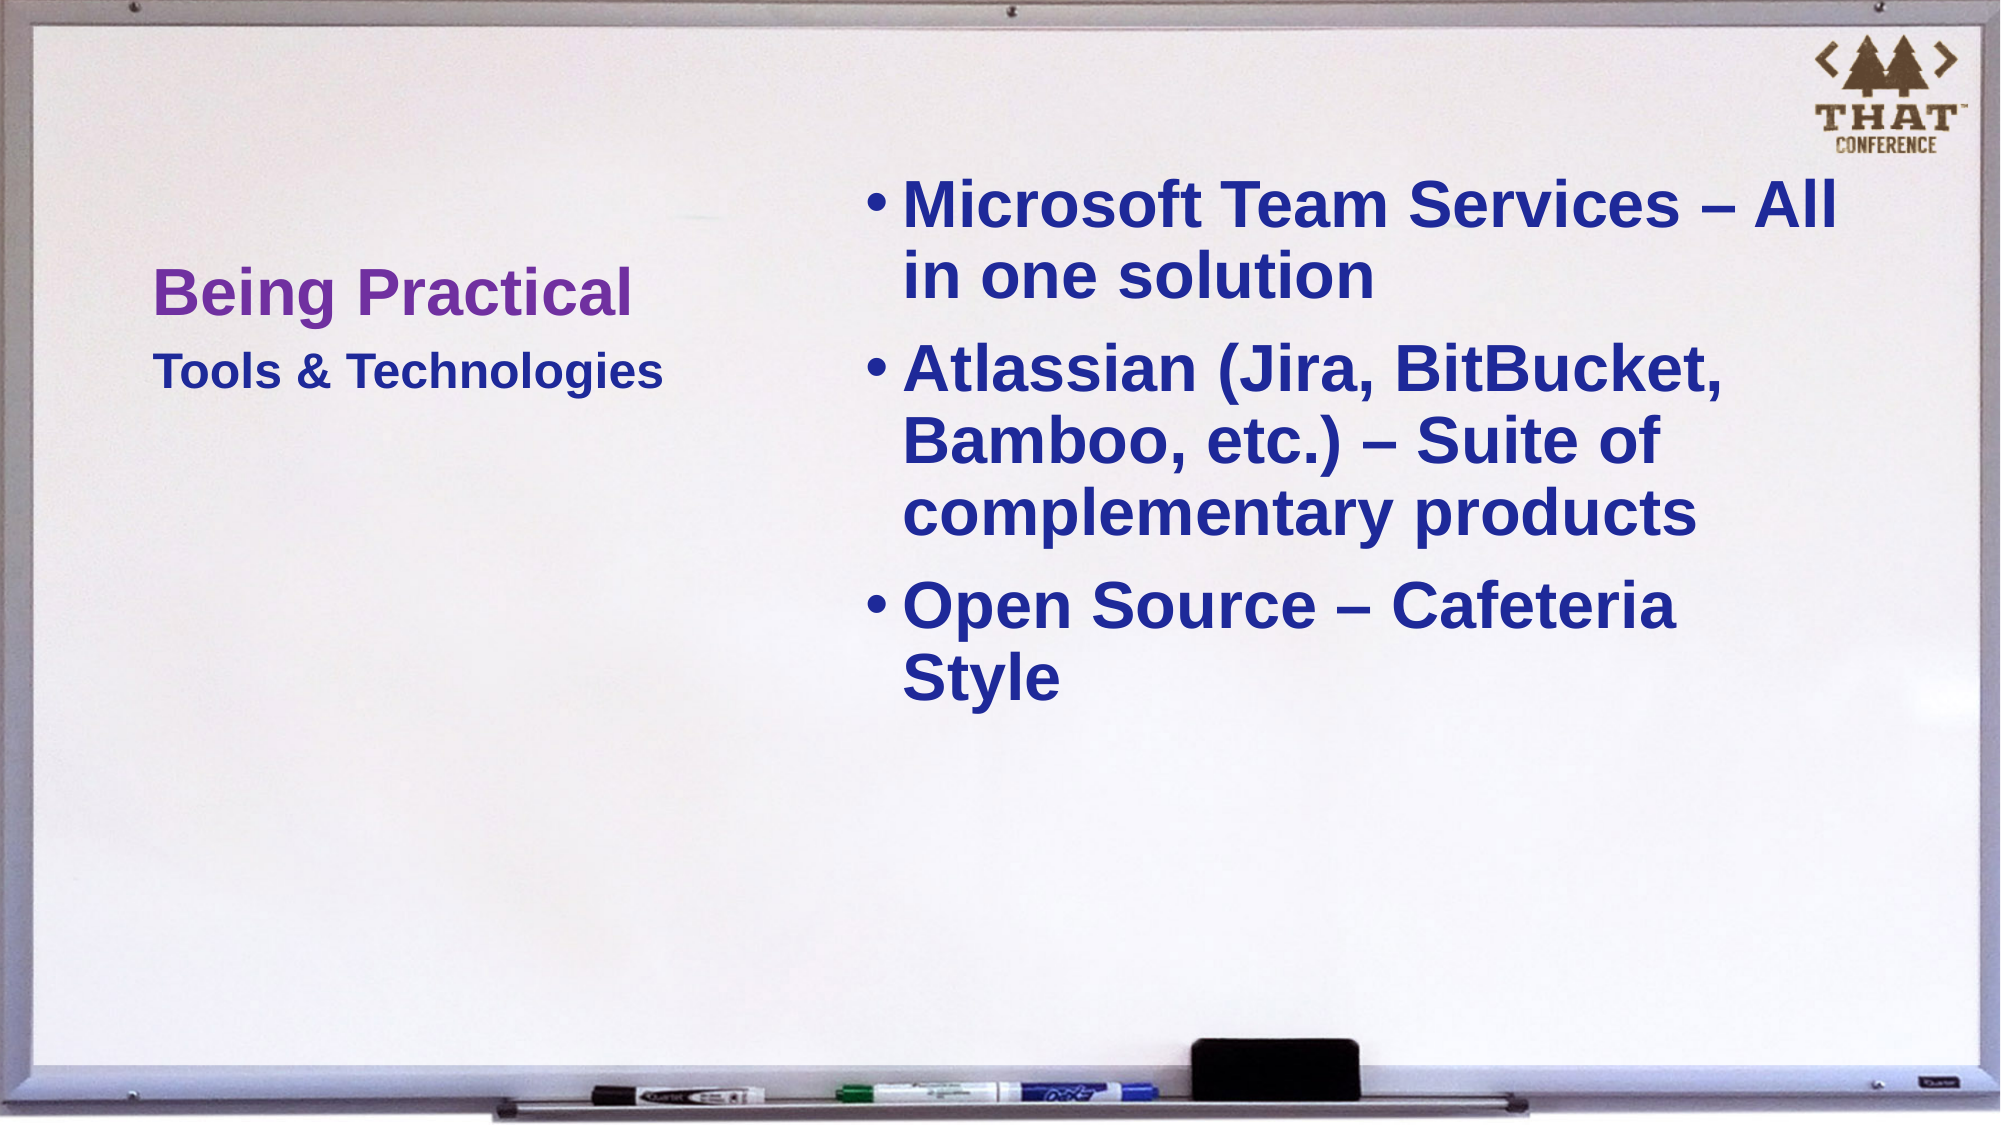

# Being Practical
Microsoft Team Services – All in one solution
Atlassian (Jira, BitBucket, Bamboo, etc.) – Suite of complementary products
Open Source – Cafeteria Style
Tools & Technologies